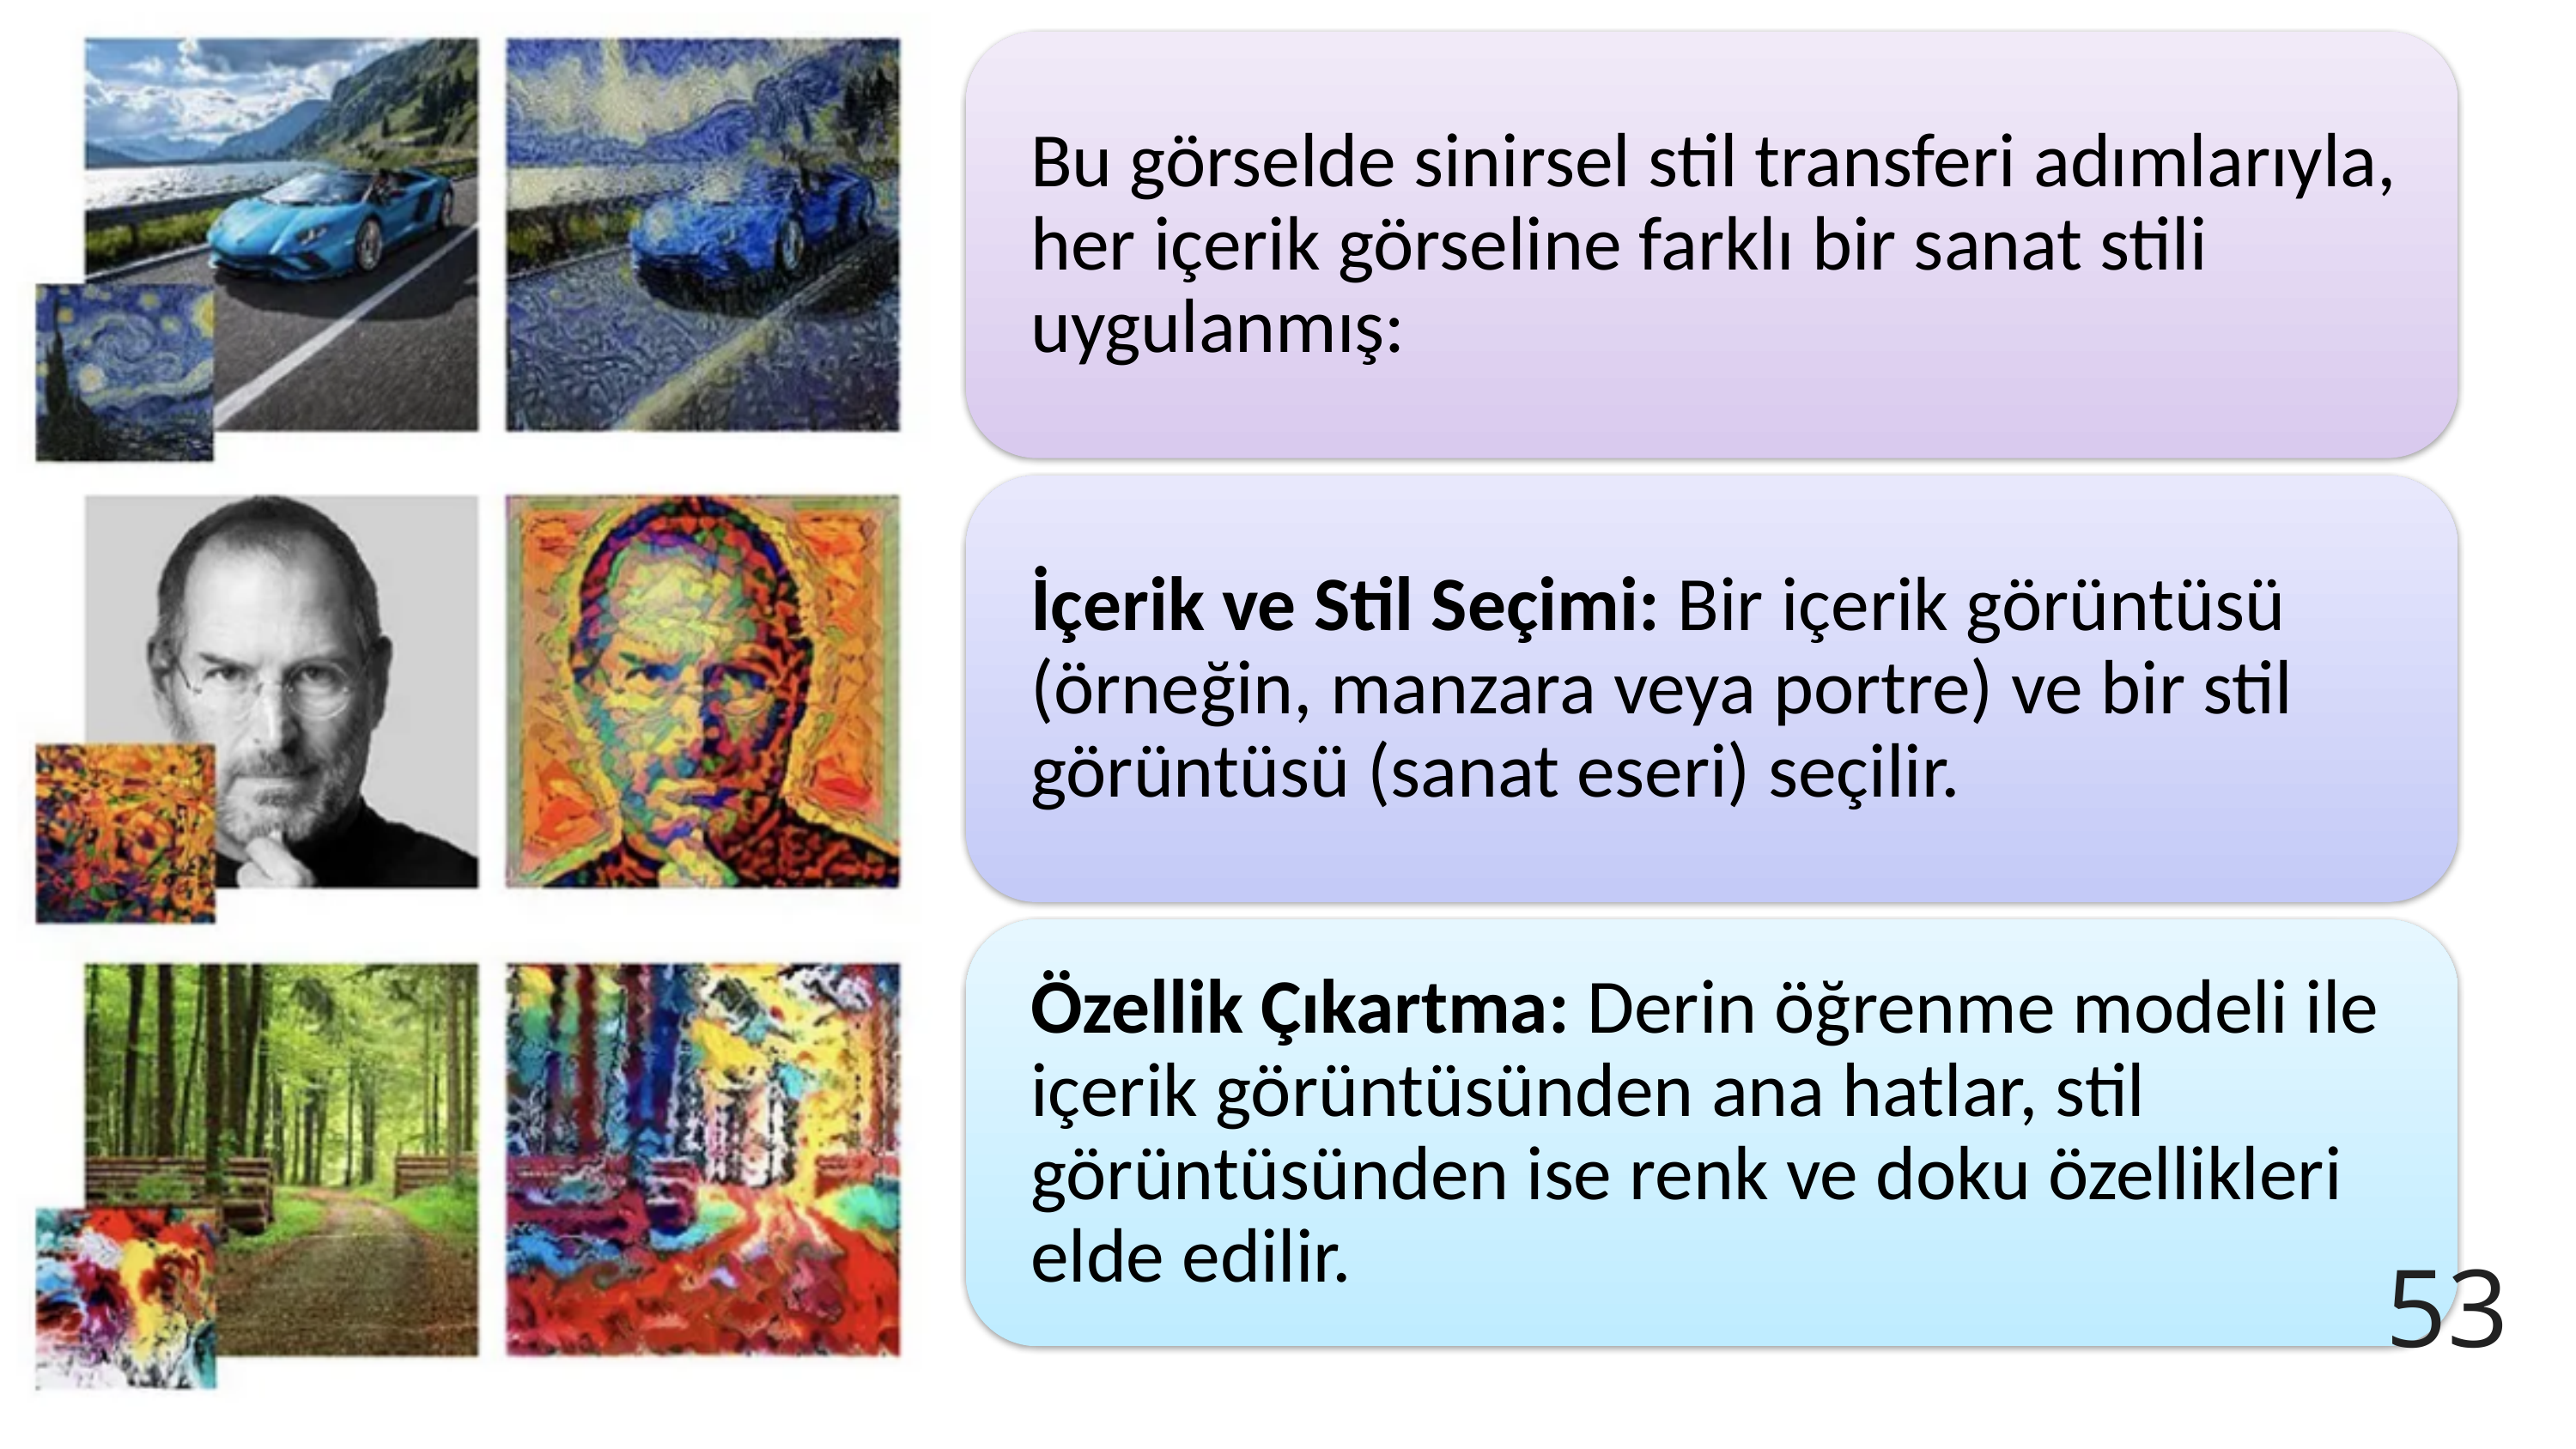

Bu görselde sinirsel stil transferi adımlarıyla, her içerik görseline farklı bir sanat stili uygulanmış:
İçerik ve Stil Seçimi: Bir içerik görüntüsü (örneğin, manzara veya portre) ve bir stil görüntüsü (sanat eseri) seçilir.
Özellik Çıkartma: Derin öğrenme modeli ile içerik görüntüsünden ana hatlar, stil görüntüsünden ise renk ve doku özellikleri elde edilir.
53